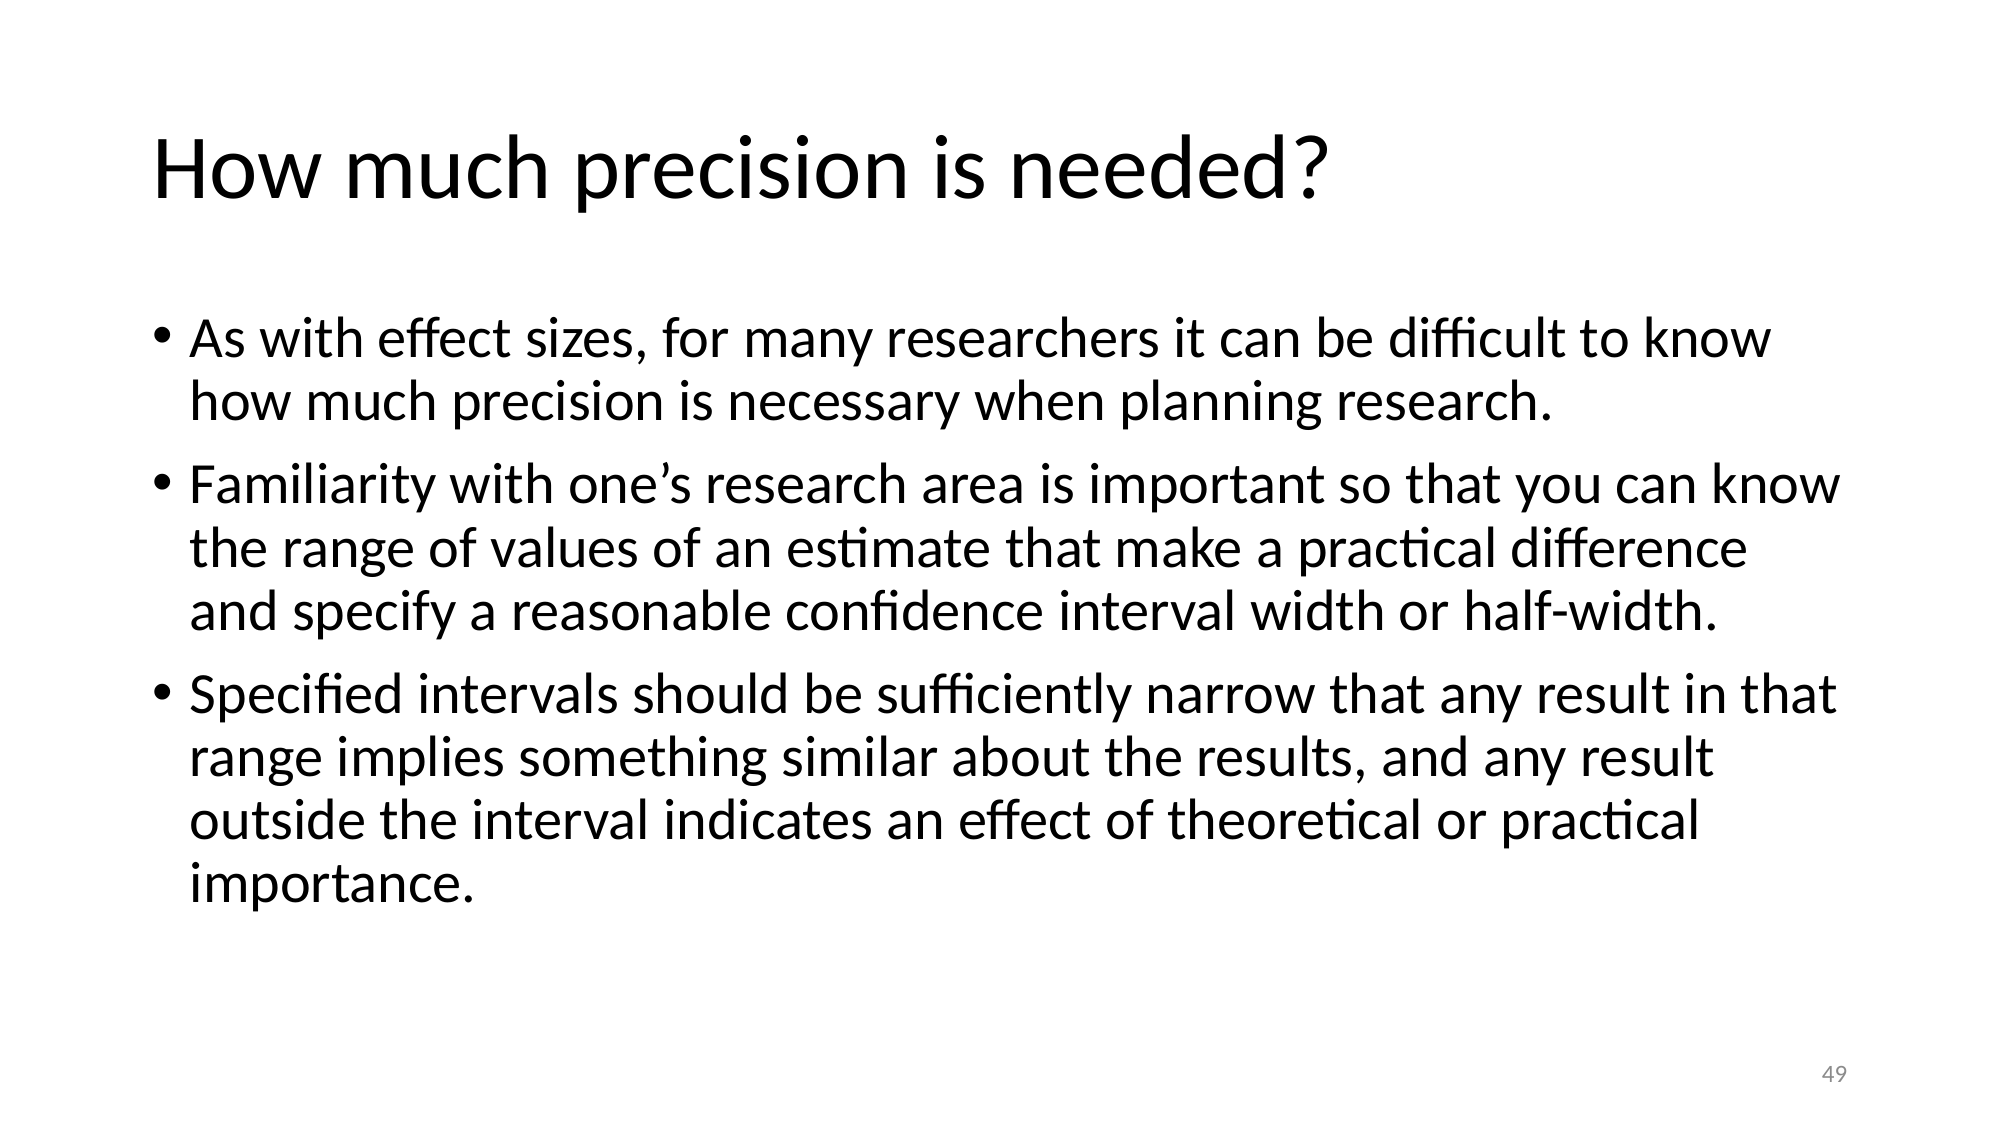

# How much precision is needed?
As with effect sizes, for many researchers it can be difficult to know how much precision is necessary when planning research.
Familiarity with one’s research area is important so that you can know the range of values of an estimate that make a practical difference and specify a reasonable confidence interval width or half-width.
Specified intervals should be sufficiently narrow that any result in that range implies something similar about the results, and any result outside the interval indicates an effect of theoretical or practical importance.

49